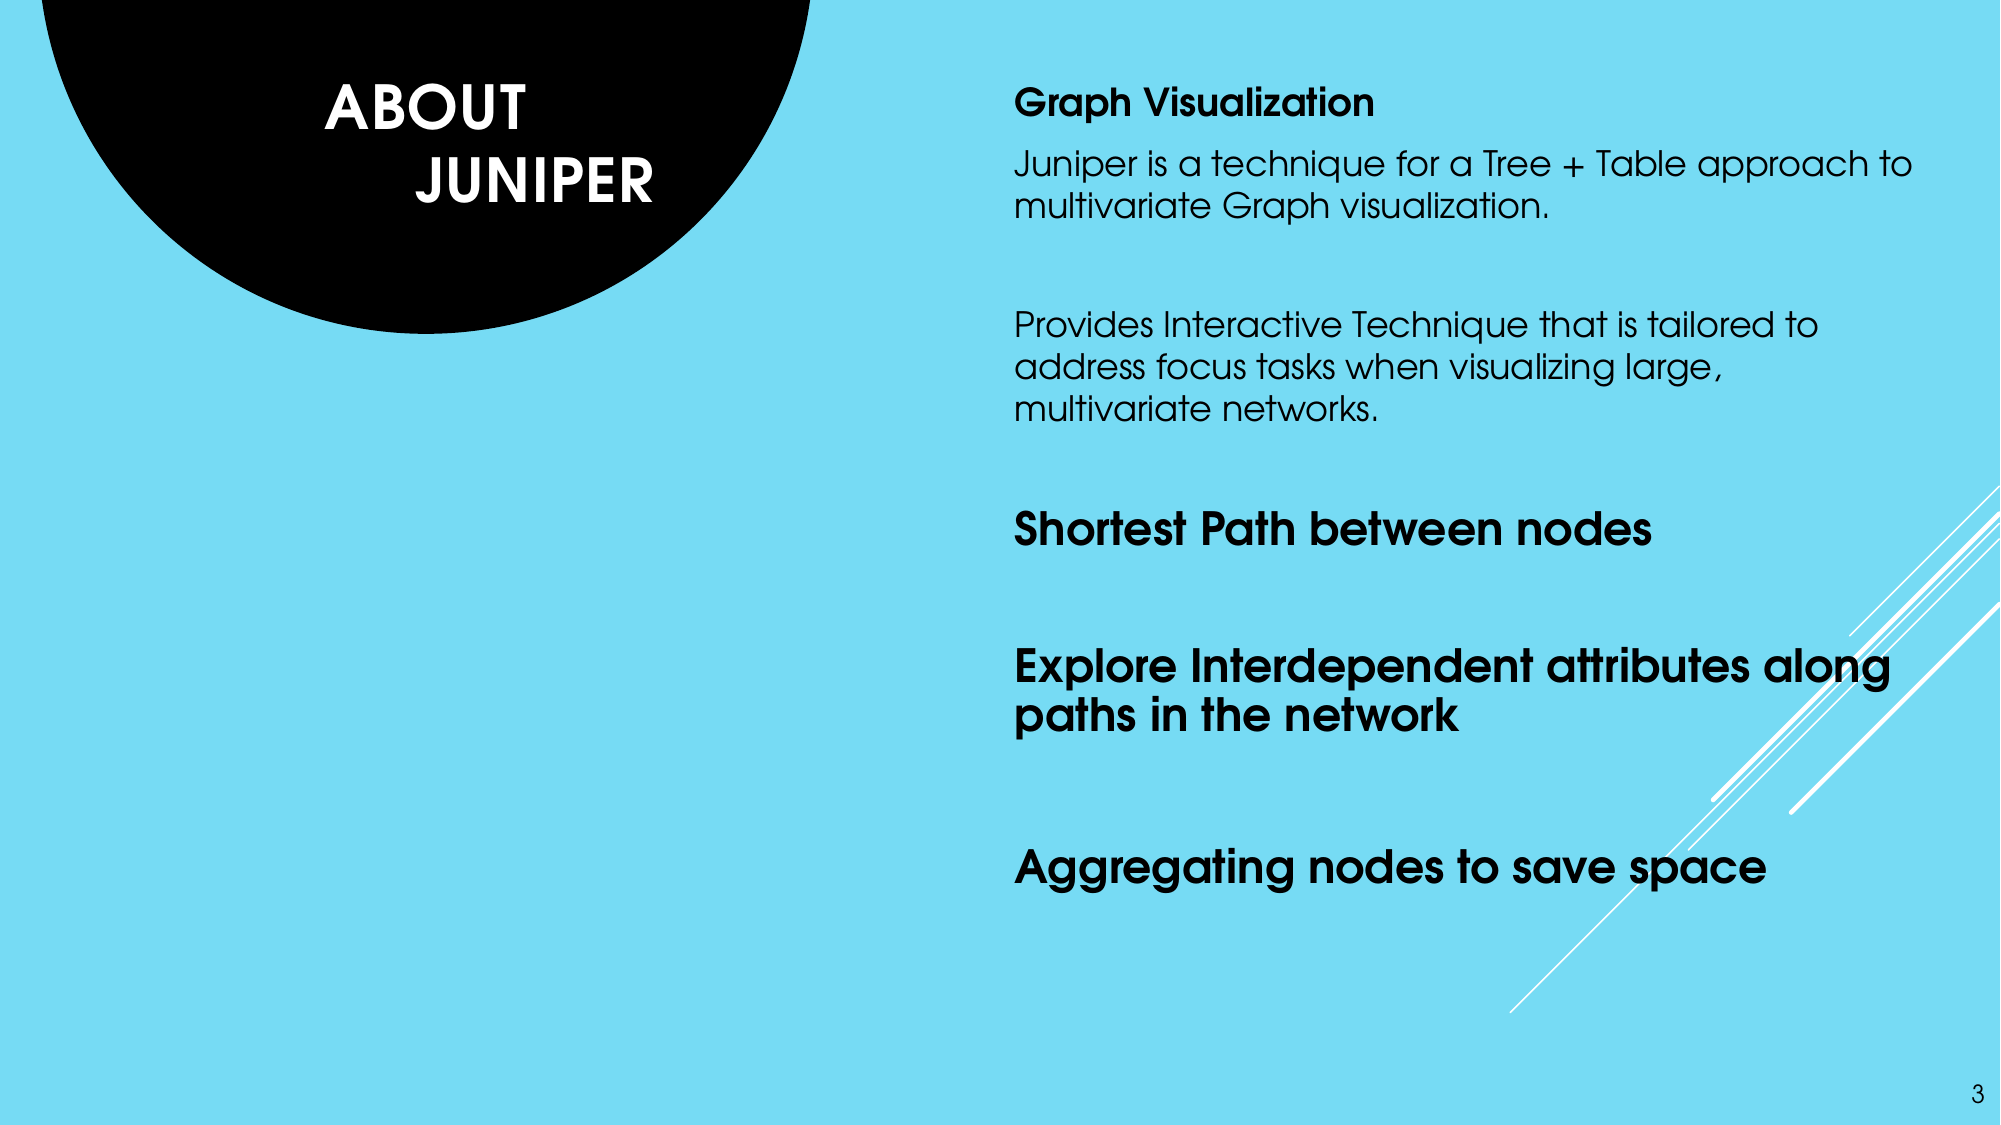

# About Juniper

Graph Visualization
Juniper is a technique for a Tree + Table approach to multivariate Graph visualization.

Provides Interactive Technique that is tailored to address focus tasks when visualizing large, multivariate networks.

Shortest Path between nodes

Explore Interdependent attributes along paths in the network

Aggregating nodes to save space

3